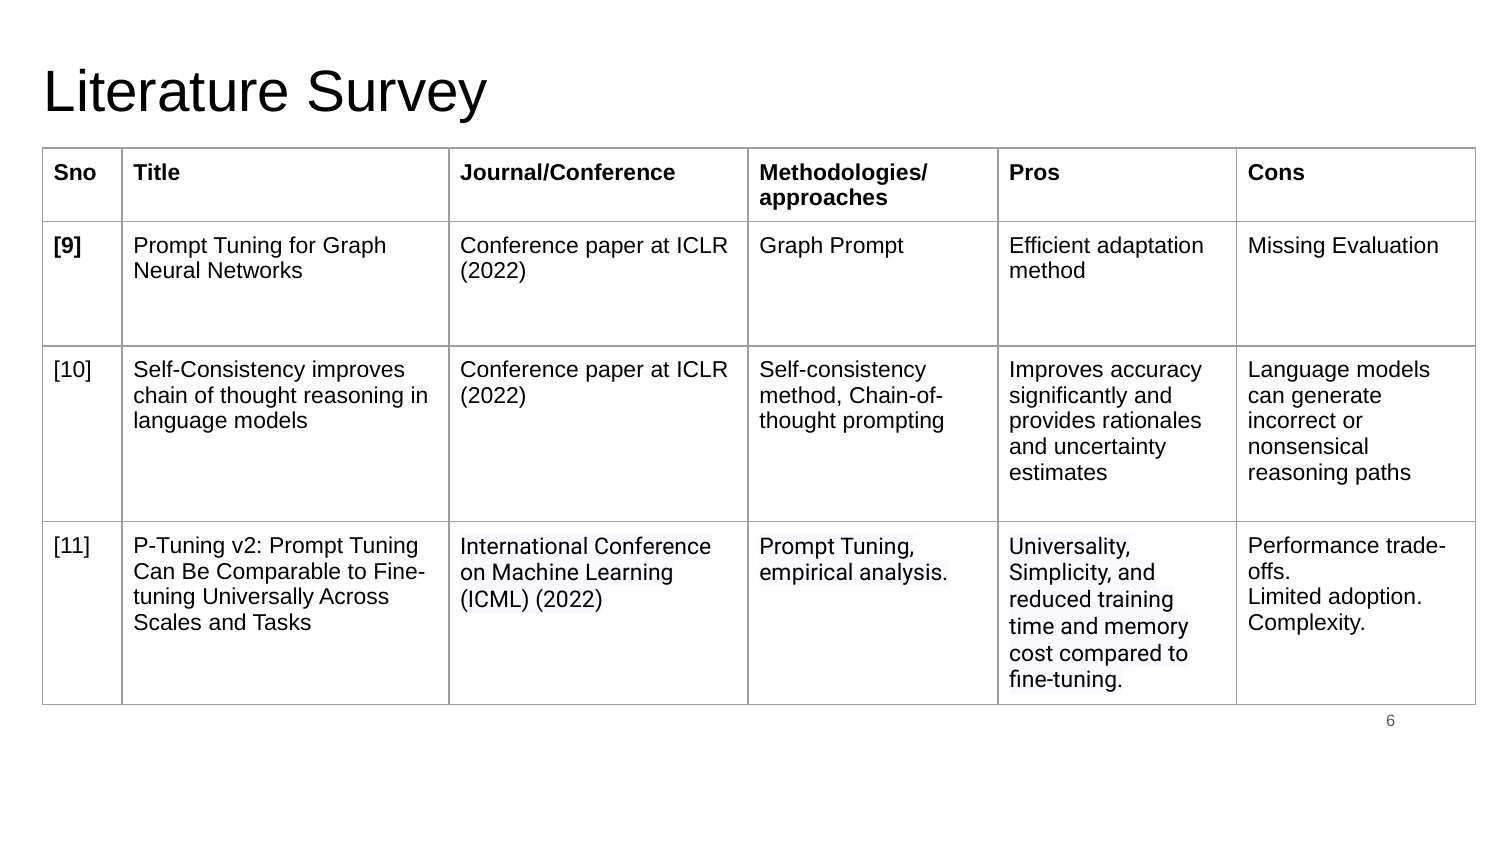

# Literature Survey
| Sno | Title | Journal/Conference | Methodologies/approaches | Pros | Cons |
| --- | --- | --- | --- | --- | --- |
| [9] | Prompt Tuning for Graph Neural Networks | Conference paper at ICLR (2022) | Graph Prompt | Efficient adaptation method | Missing Evaluation |
| [10] | Self-Consistency improves chain of thought reasoning in language models | Conference paper at ICLR (2022) | Self-consistency method, Chain-of-thought prompting | Improves accuracy significantly and provides rationales and uncertainty estimates | Language models can generate incorrect or nonsensical reasoning paths |
| [11] | P-Tuning v2: Prompt Tuning Can Be Comparable to Fine-tuning Universally Across Scales and Tasks | International Conference on Machine Learning (ICML) (2022) | Prompt Tuning, empirical analysis. | Universality, Simplicity, and reduced training time and memory cost compared to fine-tuning. | Performance trade-offs. Limited adoption. Complexity. |
6